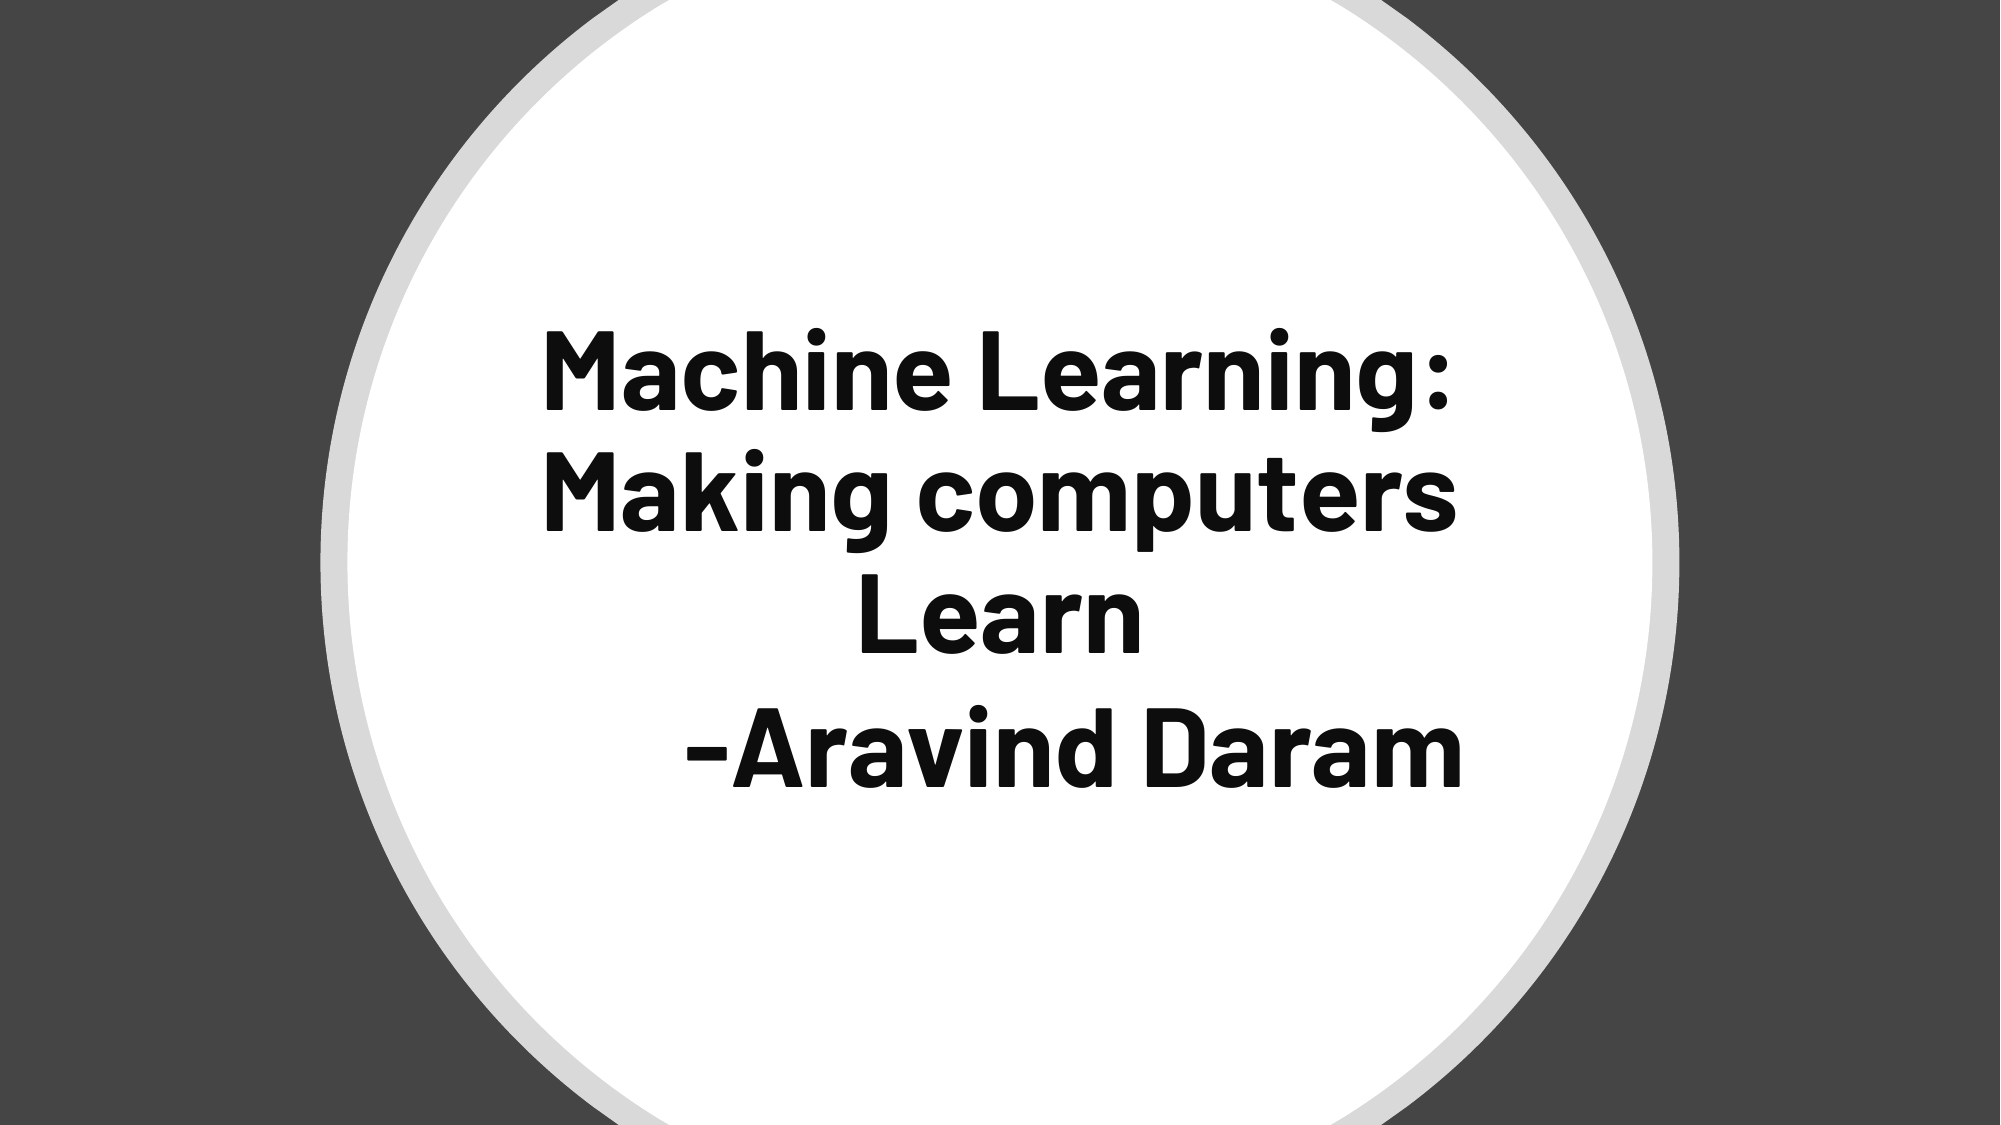

Machine Learning: Making computers Learn
	-Aravind Daram